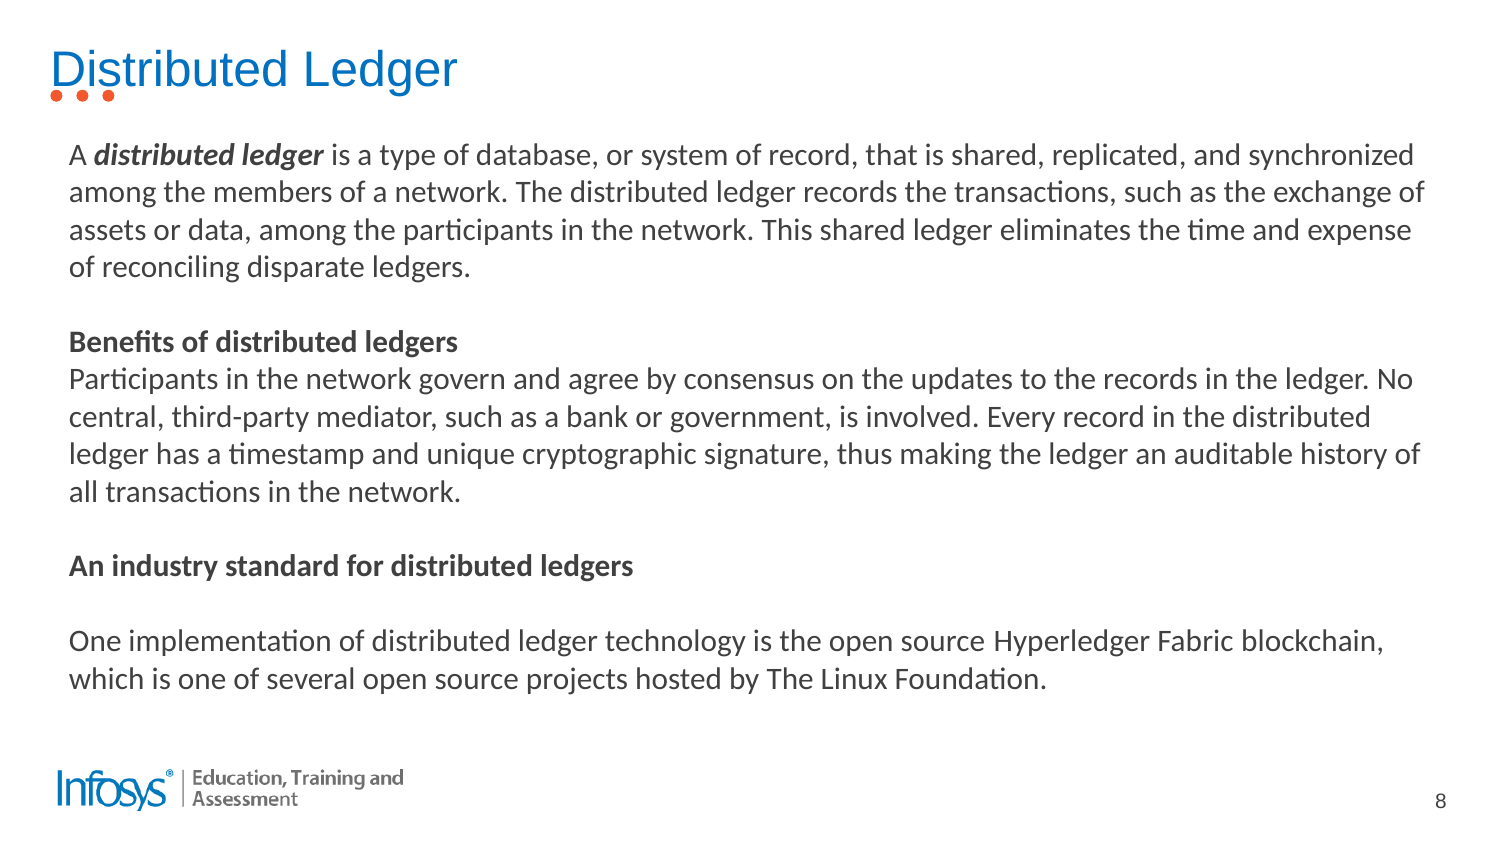

# Distributed Ledger
A distributed ledger is a type of database, or system of record, that is shared, replicated, and synchronized among the members of a network. The distributed ledger records the transactions, such as the exchange of assets or data, among the participants in the network. This shared ledger eliminates the time and expense of reconciling disparate ledgers.

Benefits of distributed ledgers
Participants in the network govern and agree by consensus on the updates to the records in the ledger. No central, third-party mediator, such as a bank or government, is involved. Every record in the distributed ledger has a timestamp and unique cryptographic signature, thus making the ledger an auditable history of all transactions in the network.

An industry standard for distributed ledgers

One implementation of distributed ledger technology is the open source Hyperledger Fabric blockchain, which is one of several open source projects hosted by The Linux Foundation.
8